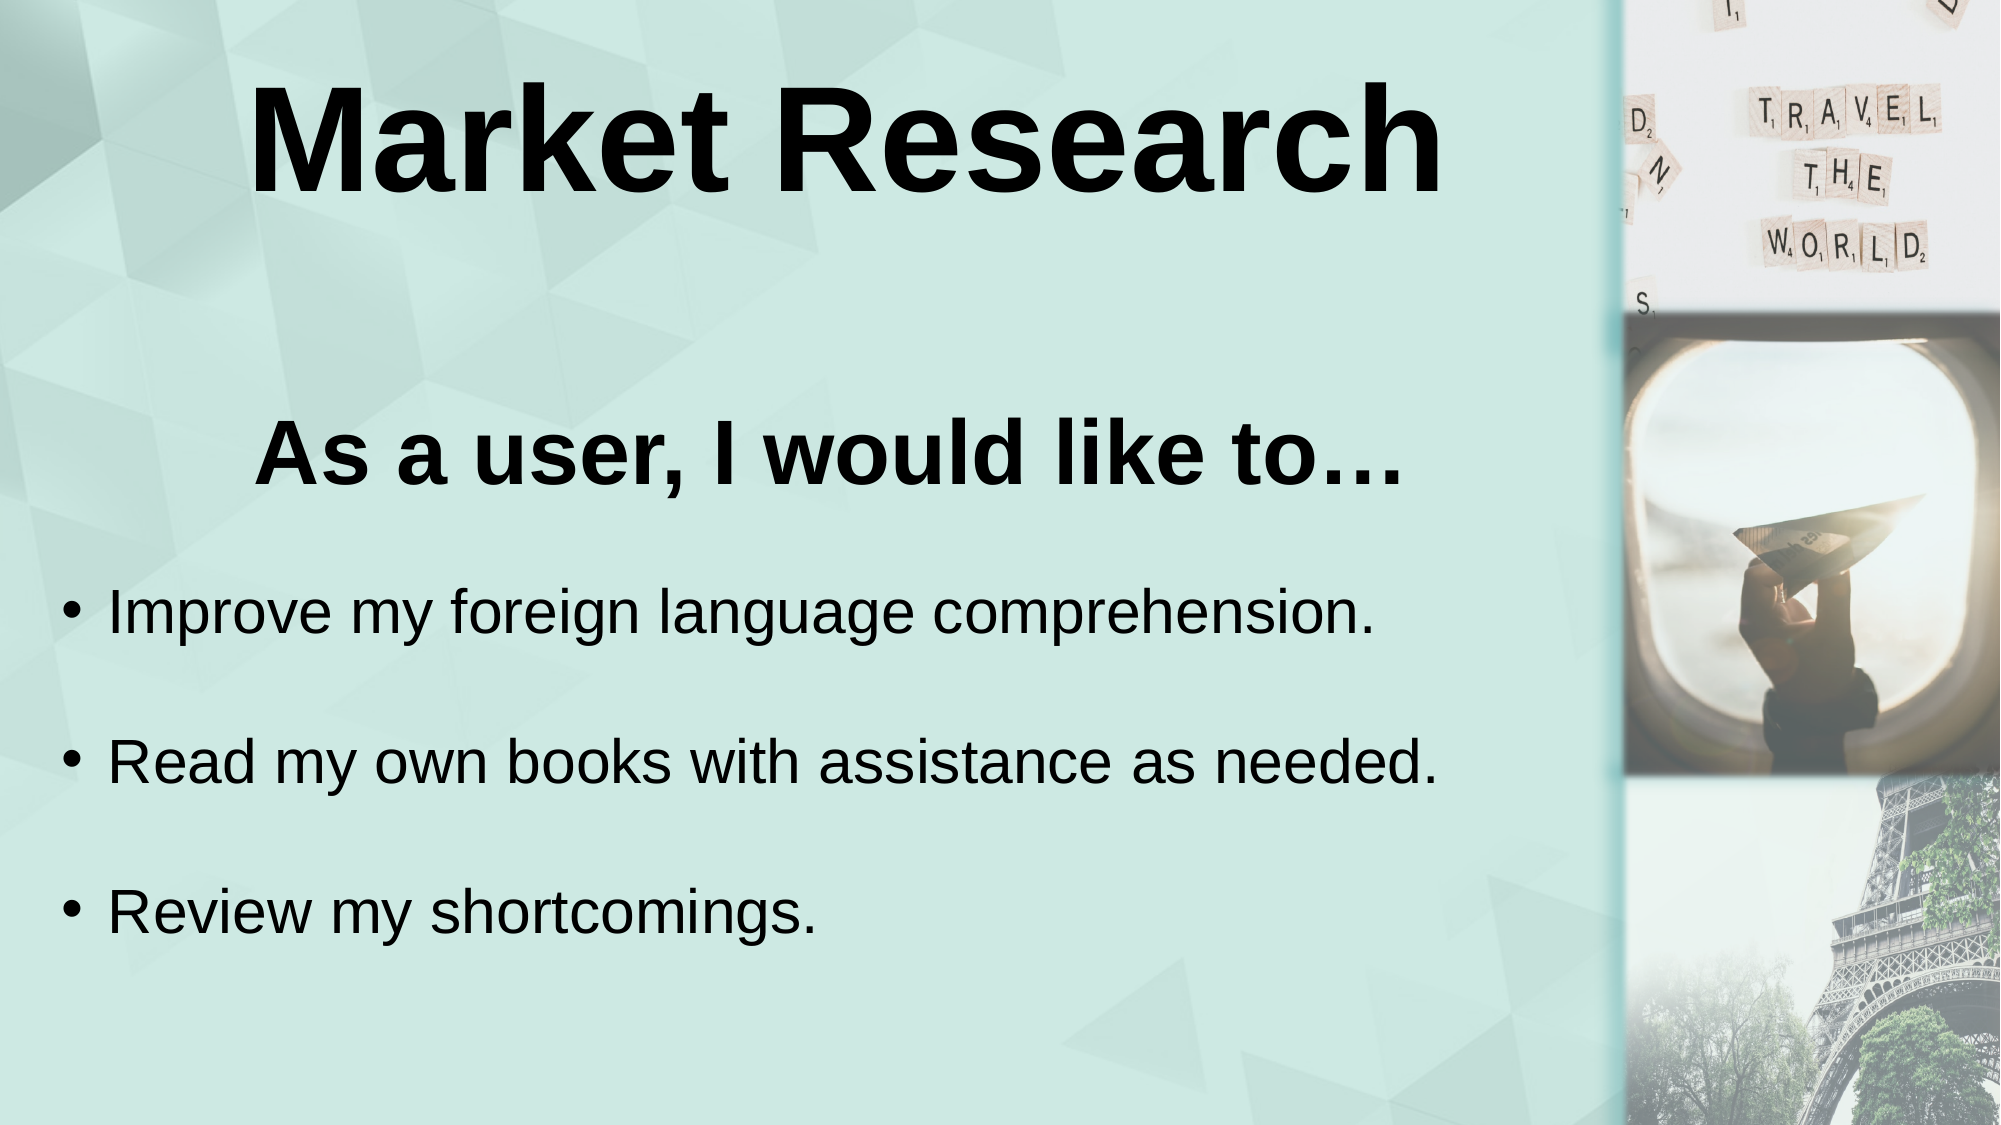

Market Research

As a user, I would like to…
Improve my foreign language comprehension.
Read my own books with assistance as needed.
Review my shortcomings.